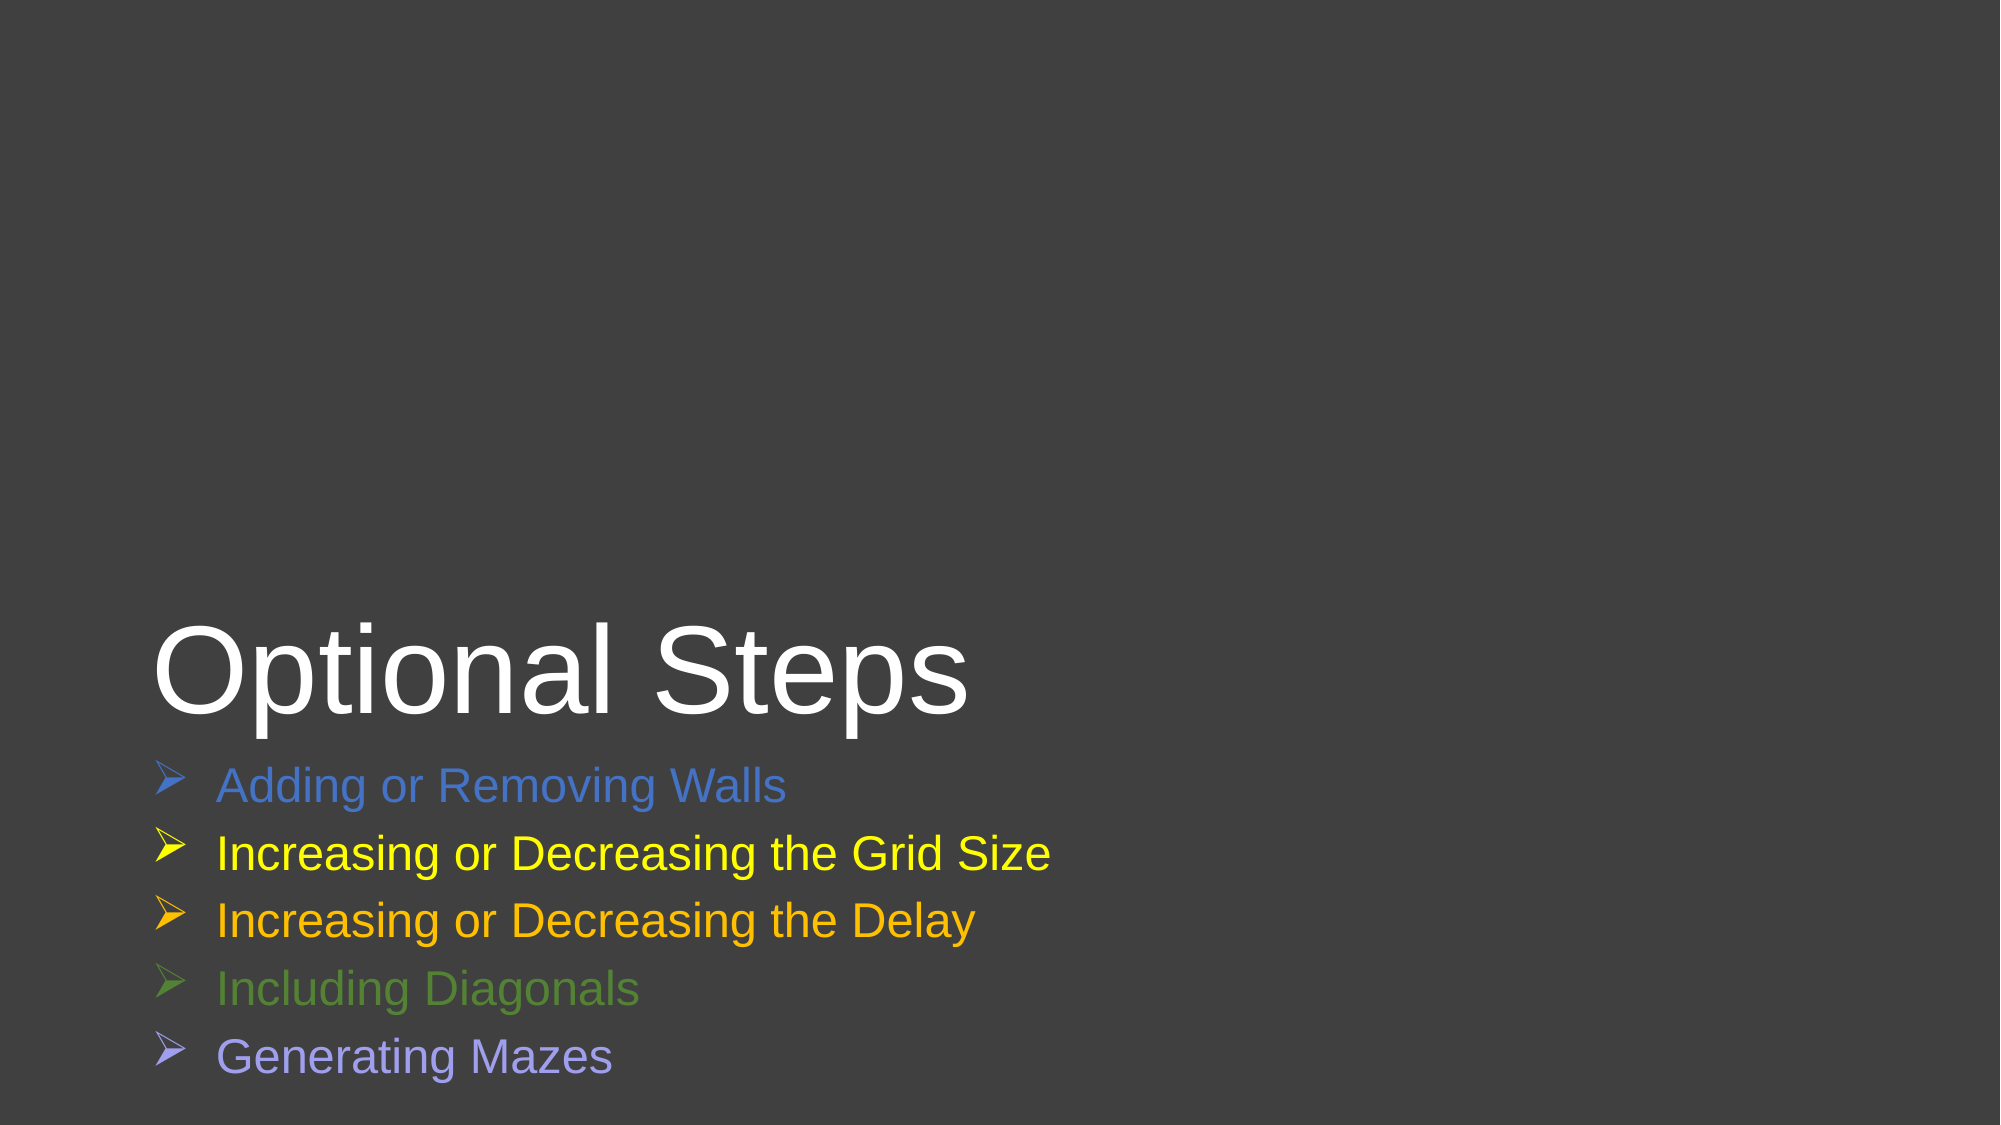

# Optional Steps
Adding or Removing Walls
Increasing or Decreasing the Grid Size
Increasing or Decreasing the Delay
Including Diagonals
Generating Mazes